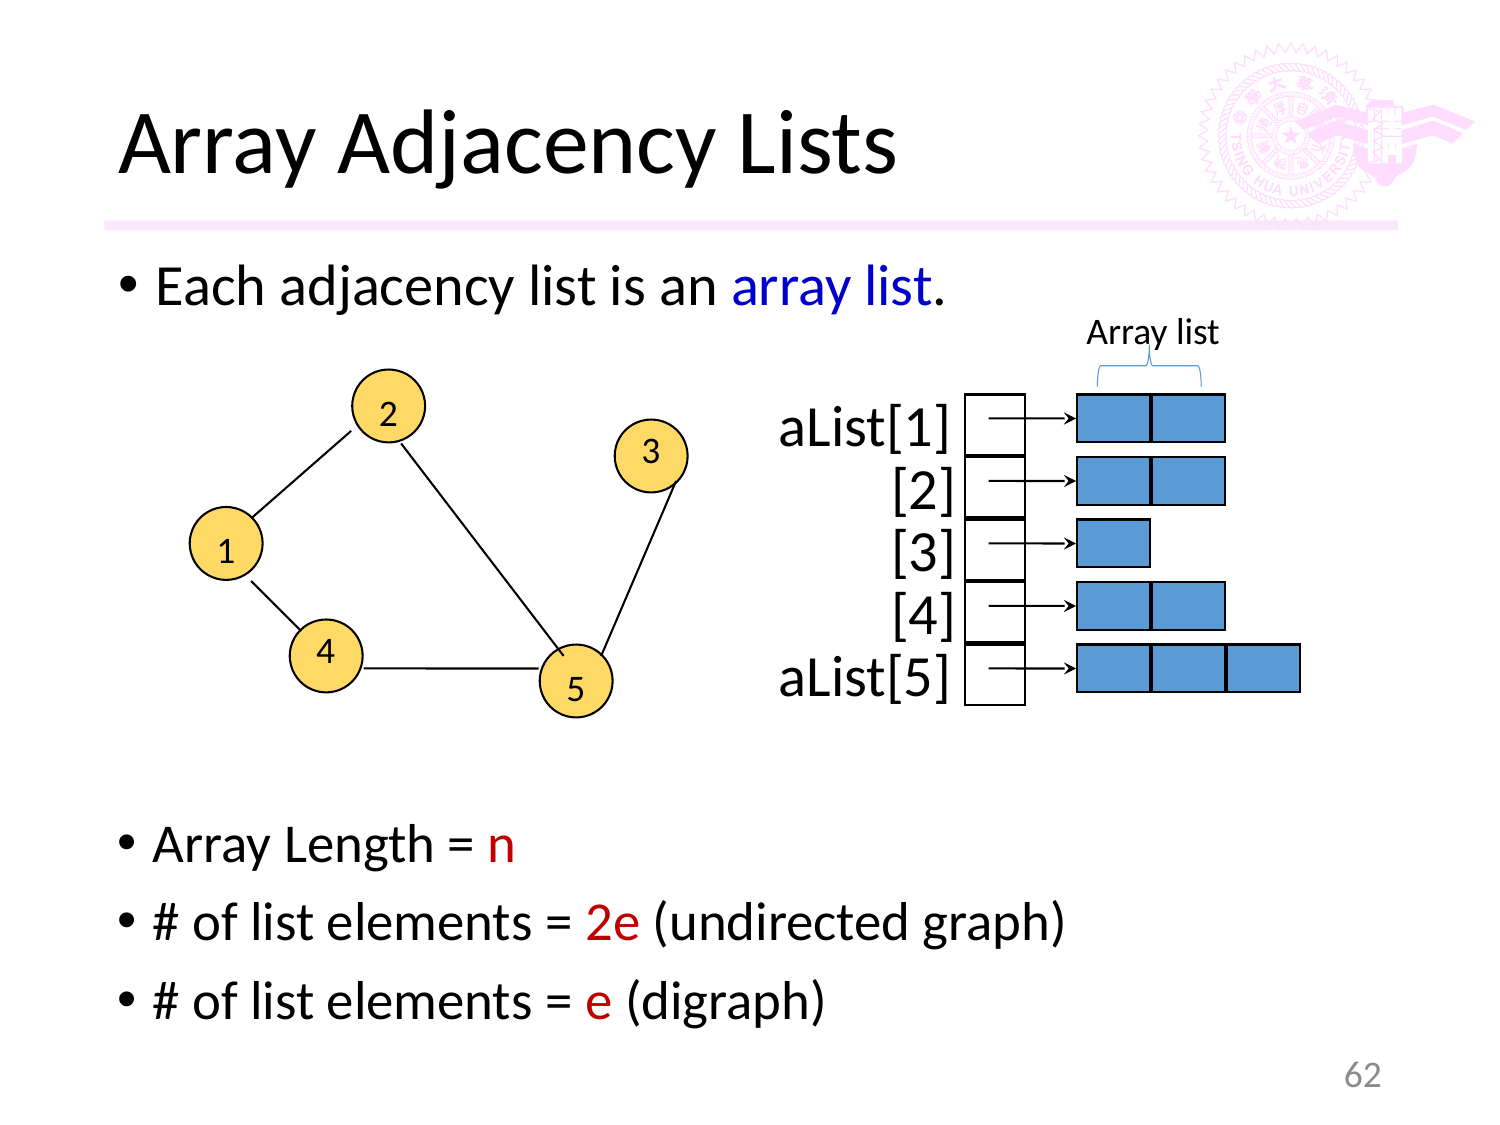

# Array Adjacency Lists
Each adjacency list is an array list.
Array list

aList[1]
2
4

[2]
1
5

[3]
5

[4]
5
1

aList[5]
2
4
3

2
3

1

4

5

Array Length = n
# of list elements = 2e (undirected graph)
# of list elements = e (digraph)
62